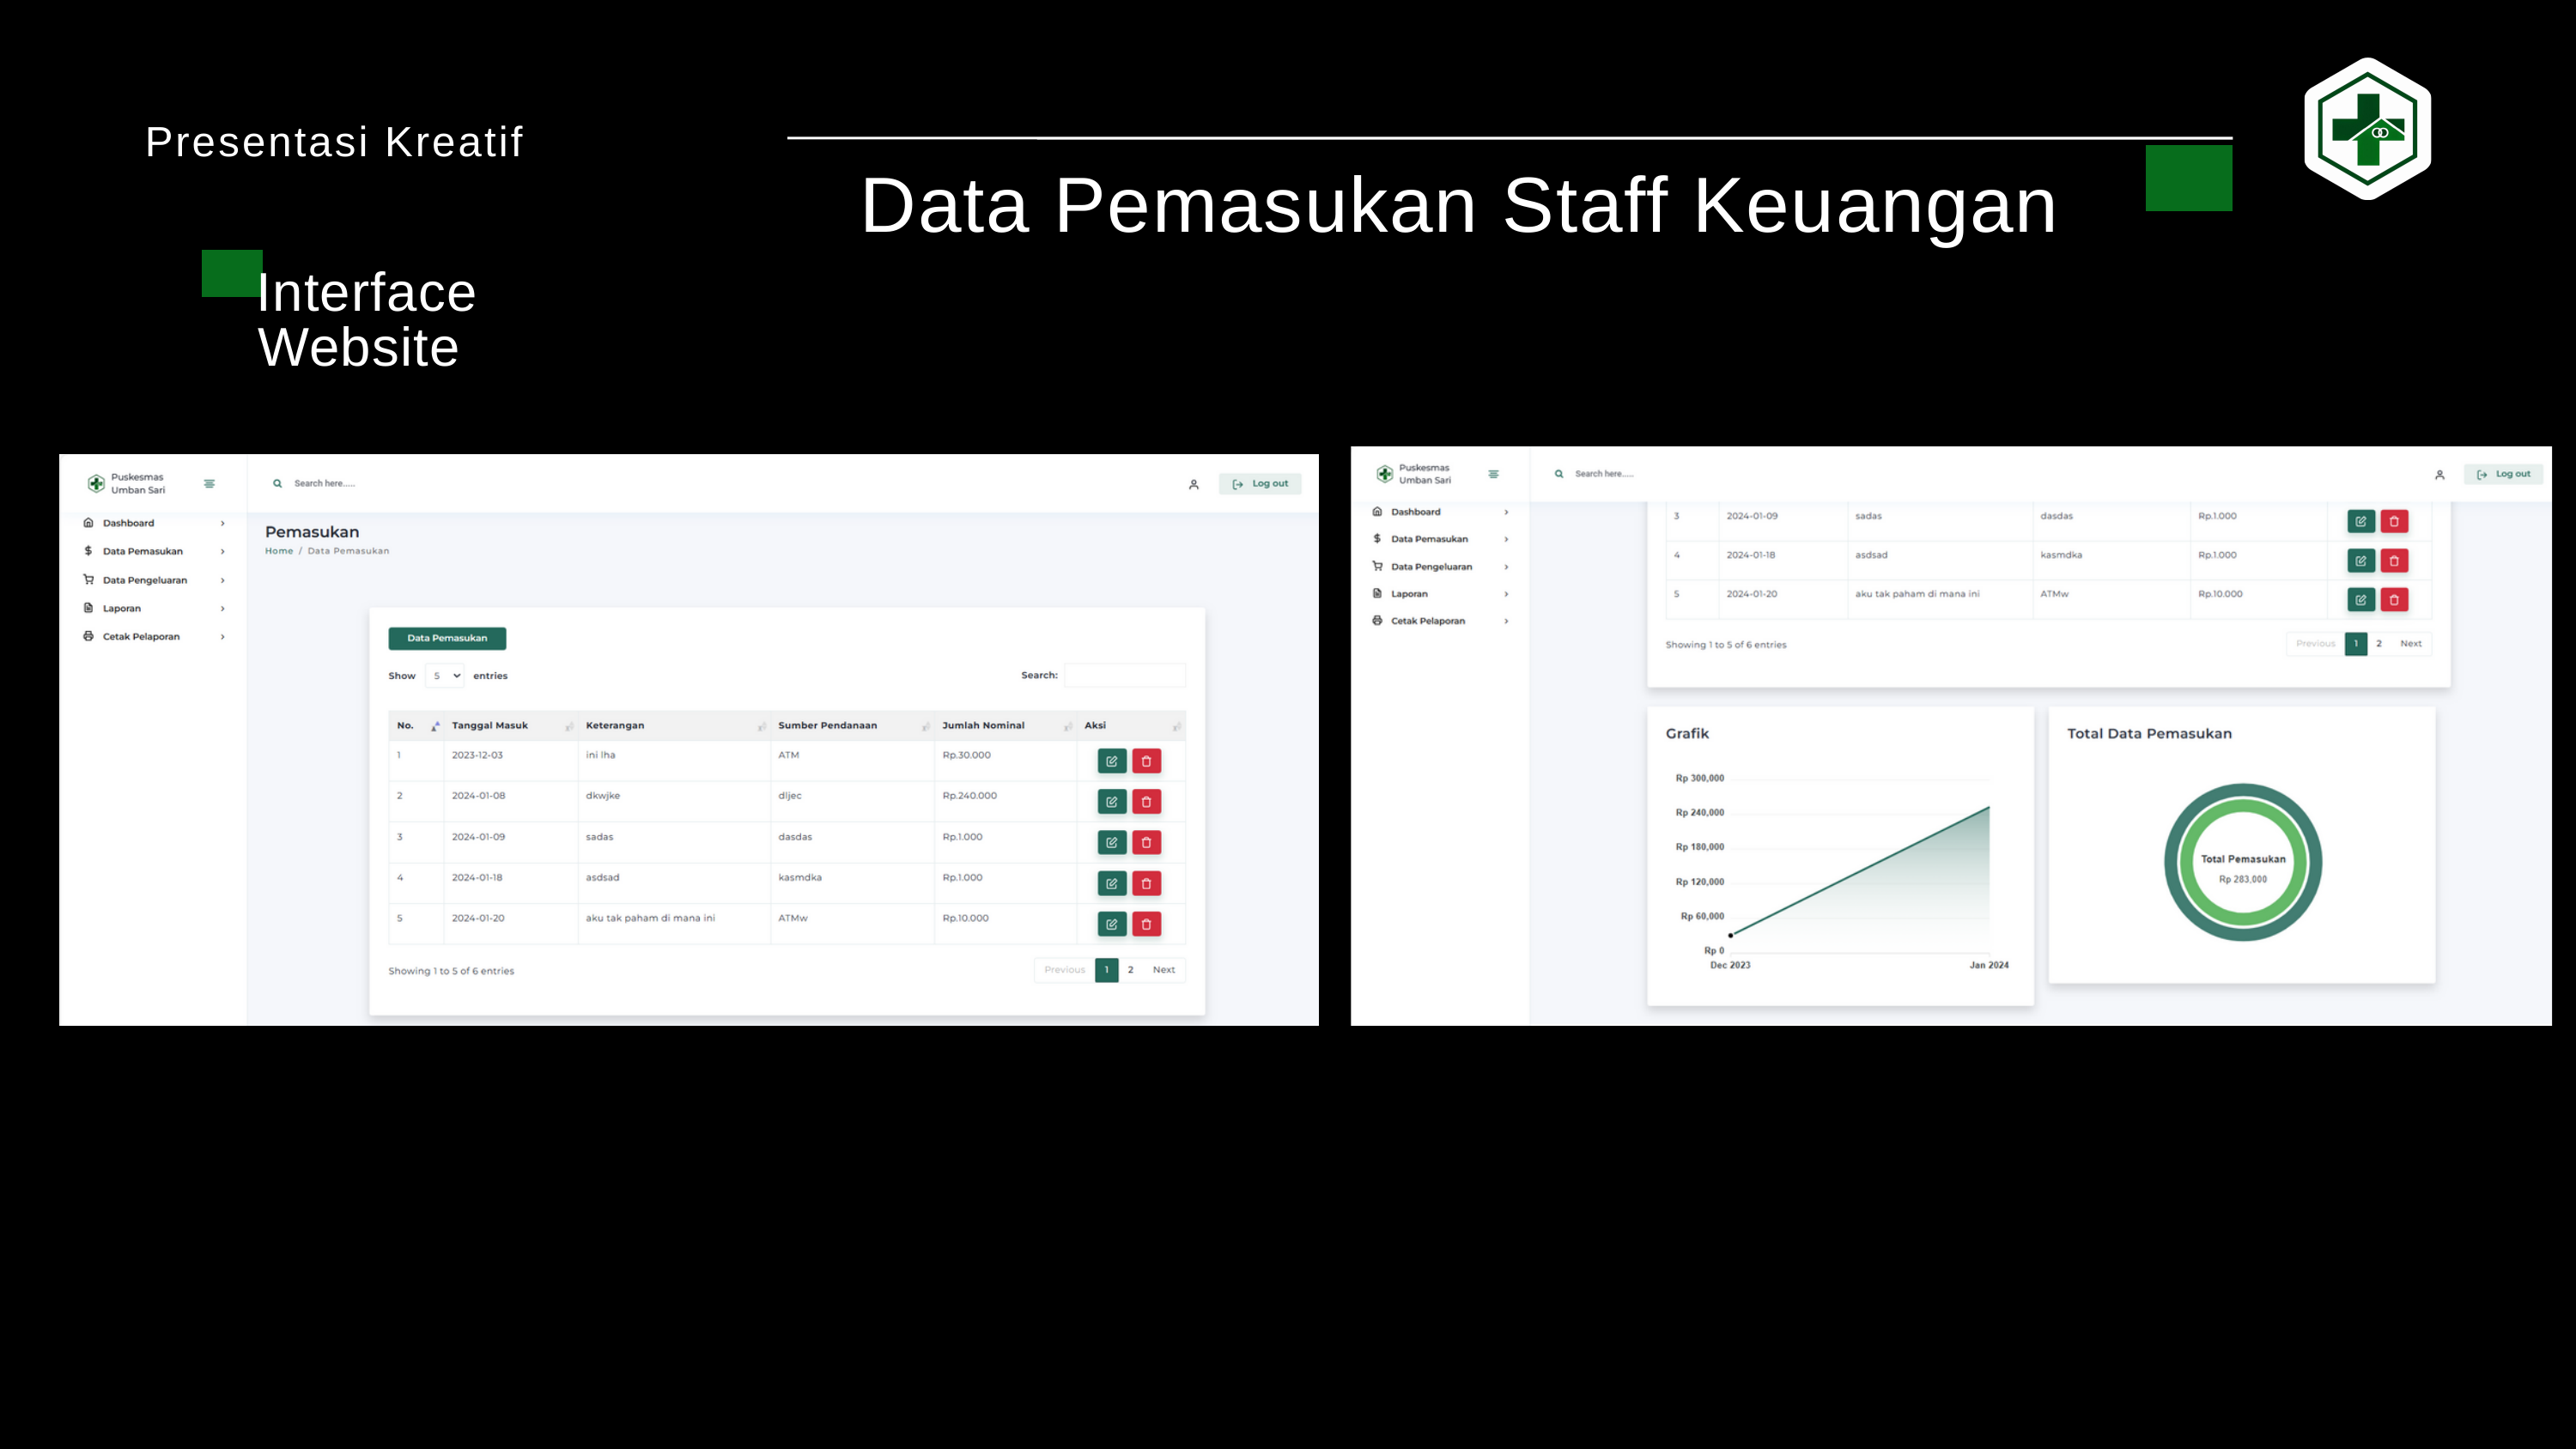

Presentasi Kreatif

Data Pemasukan Staff Keuangan

Interface Website